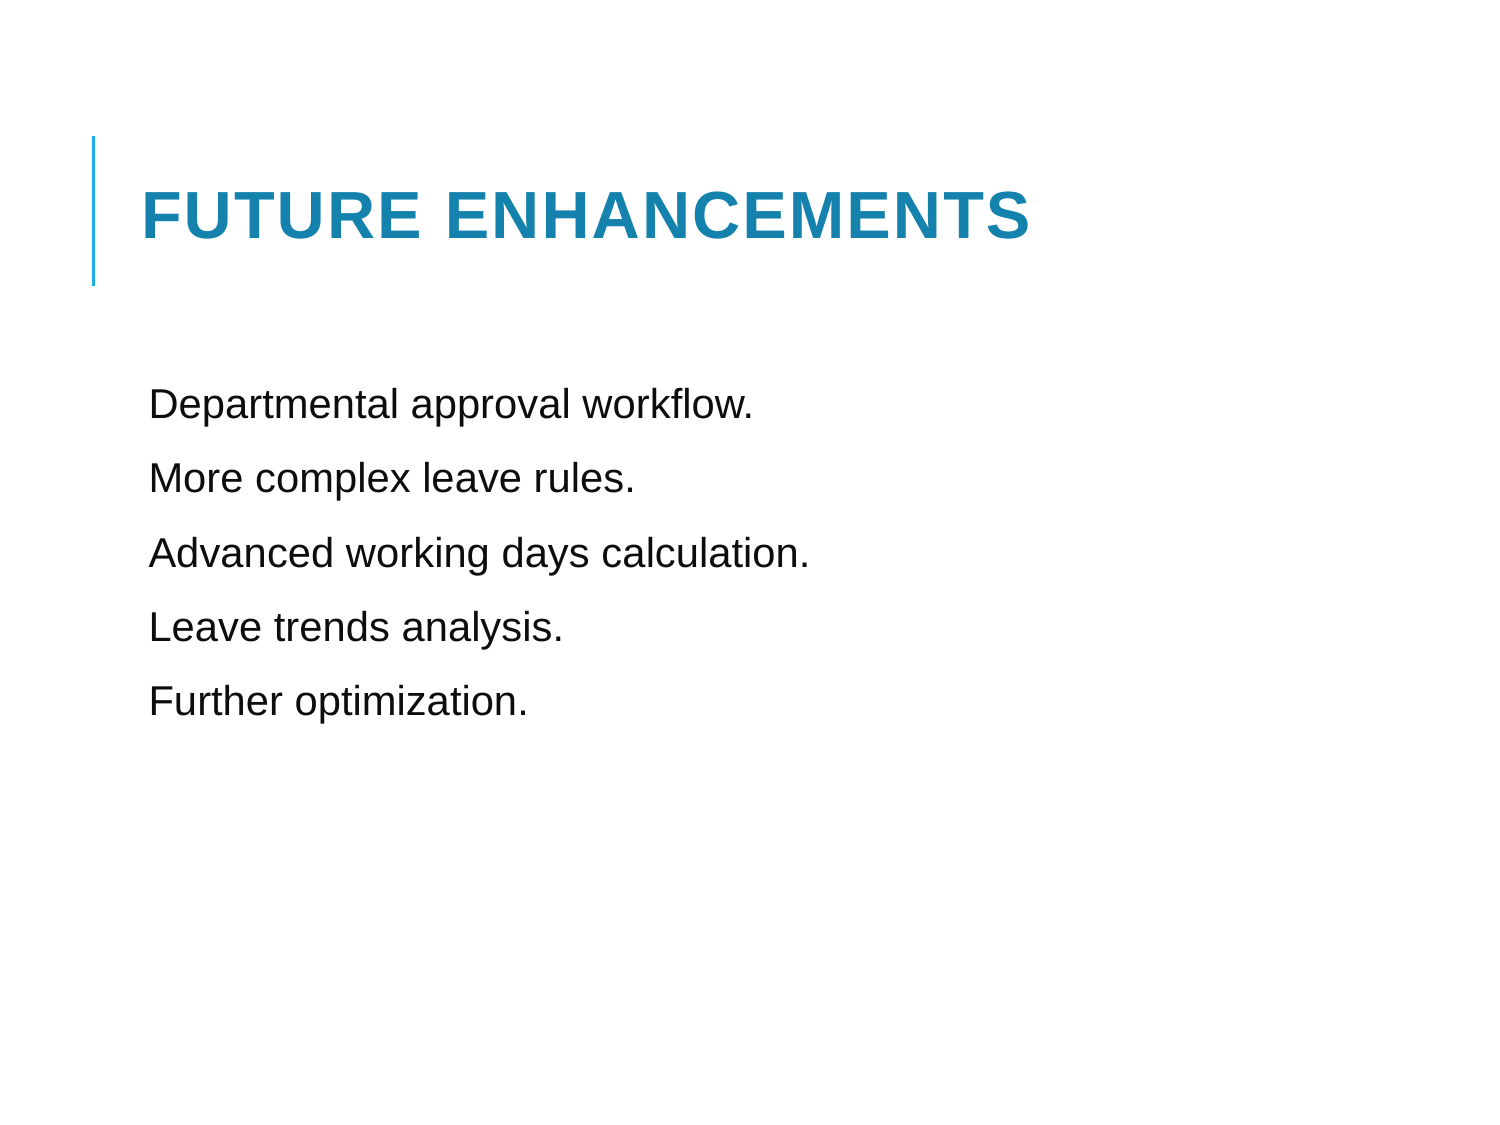

# Future Enhancements
Departmental approval workflow.
More complex leave rules.
Advanced working days calculation.
Leave trends analysis.
Further optimization.